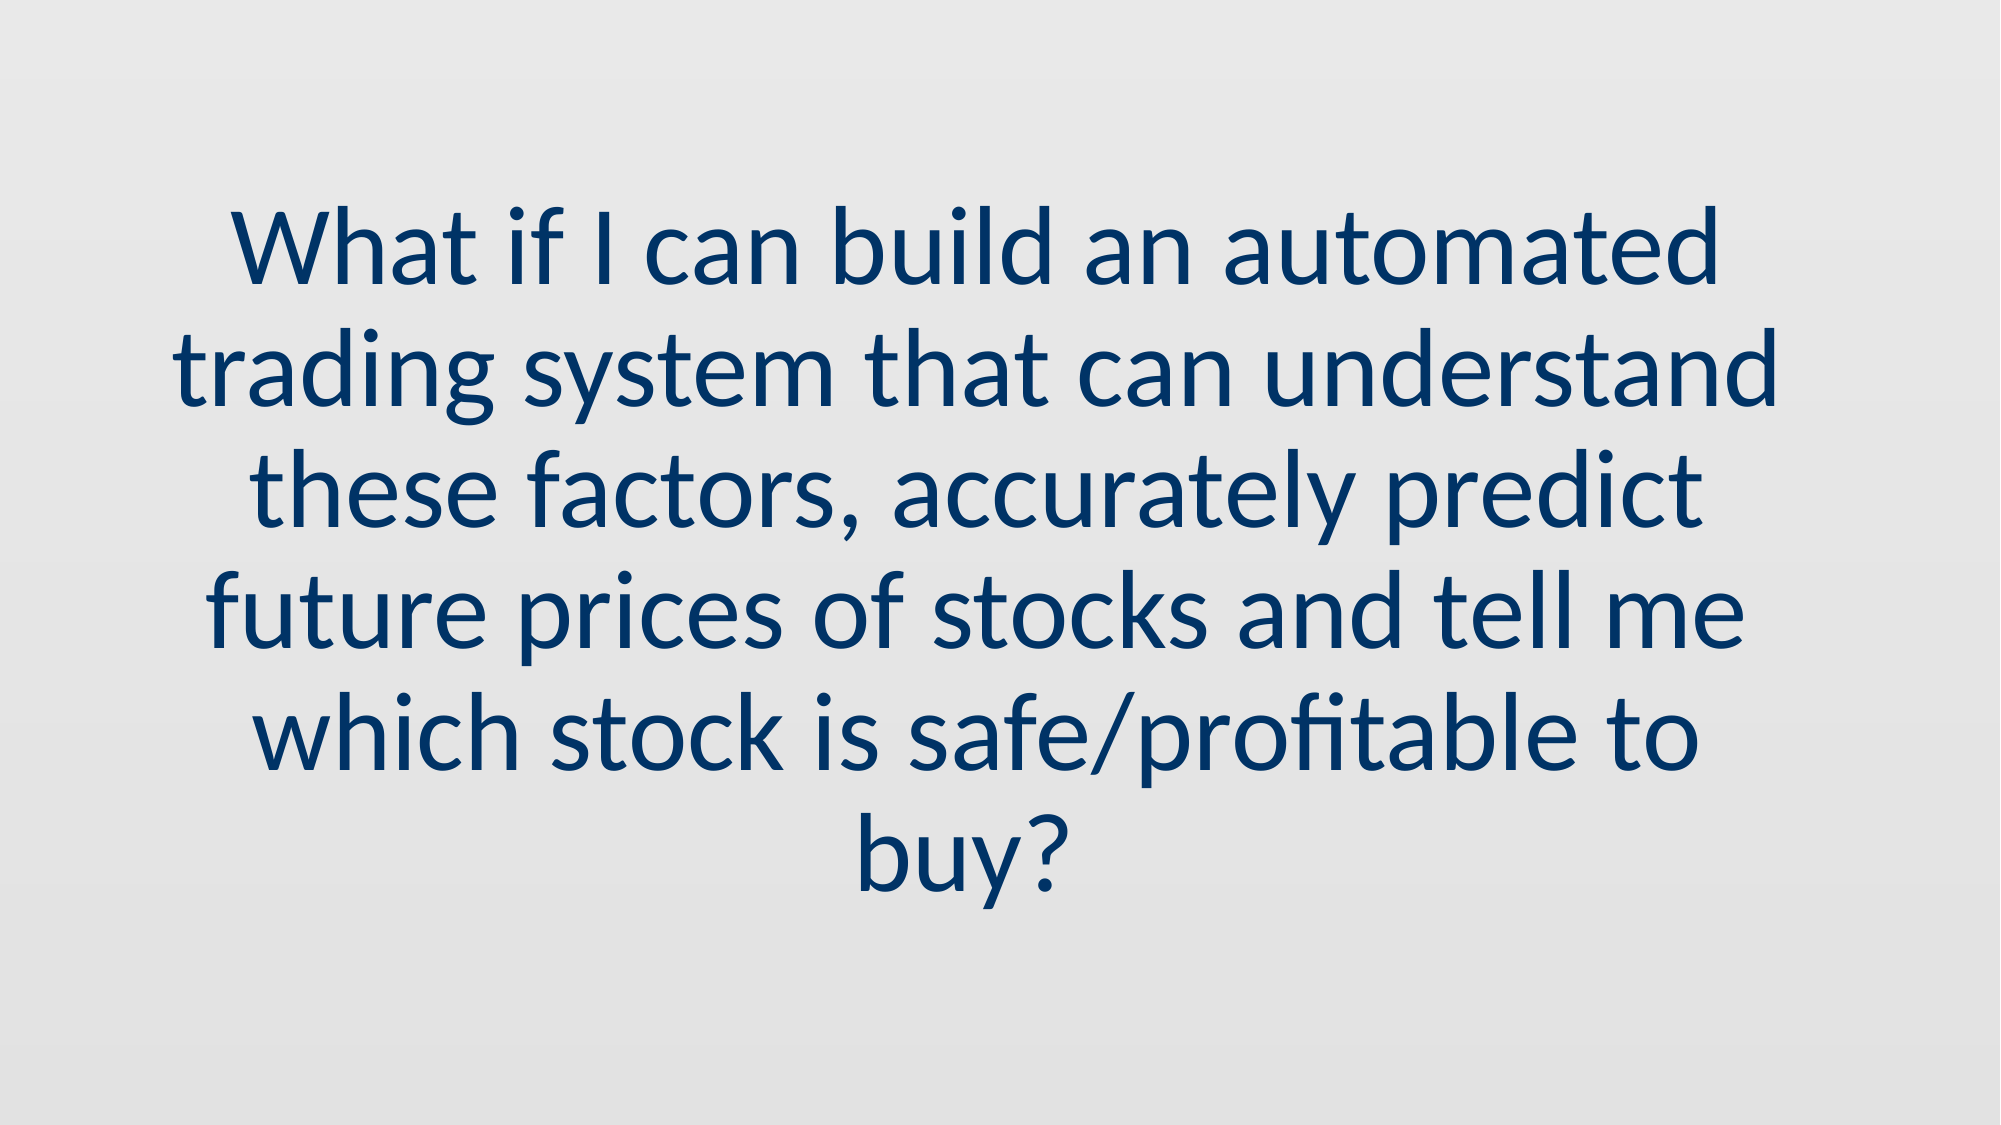

What if I can build an automated trading system that can understand these factors, accurately predict future prices of stocks and tell me which stock is safe/profitable to buy?